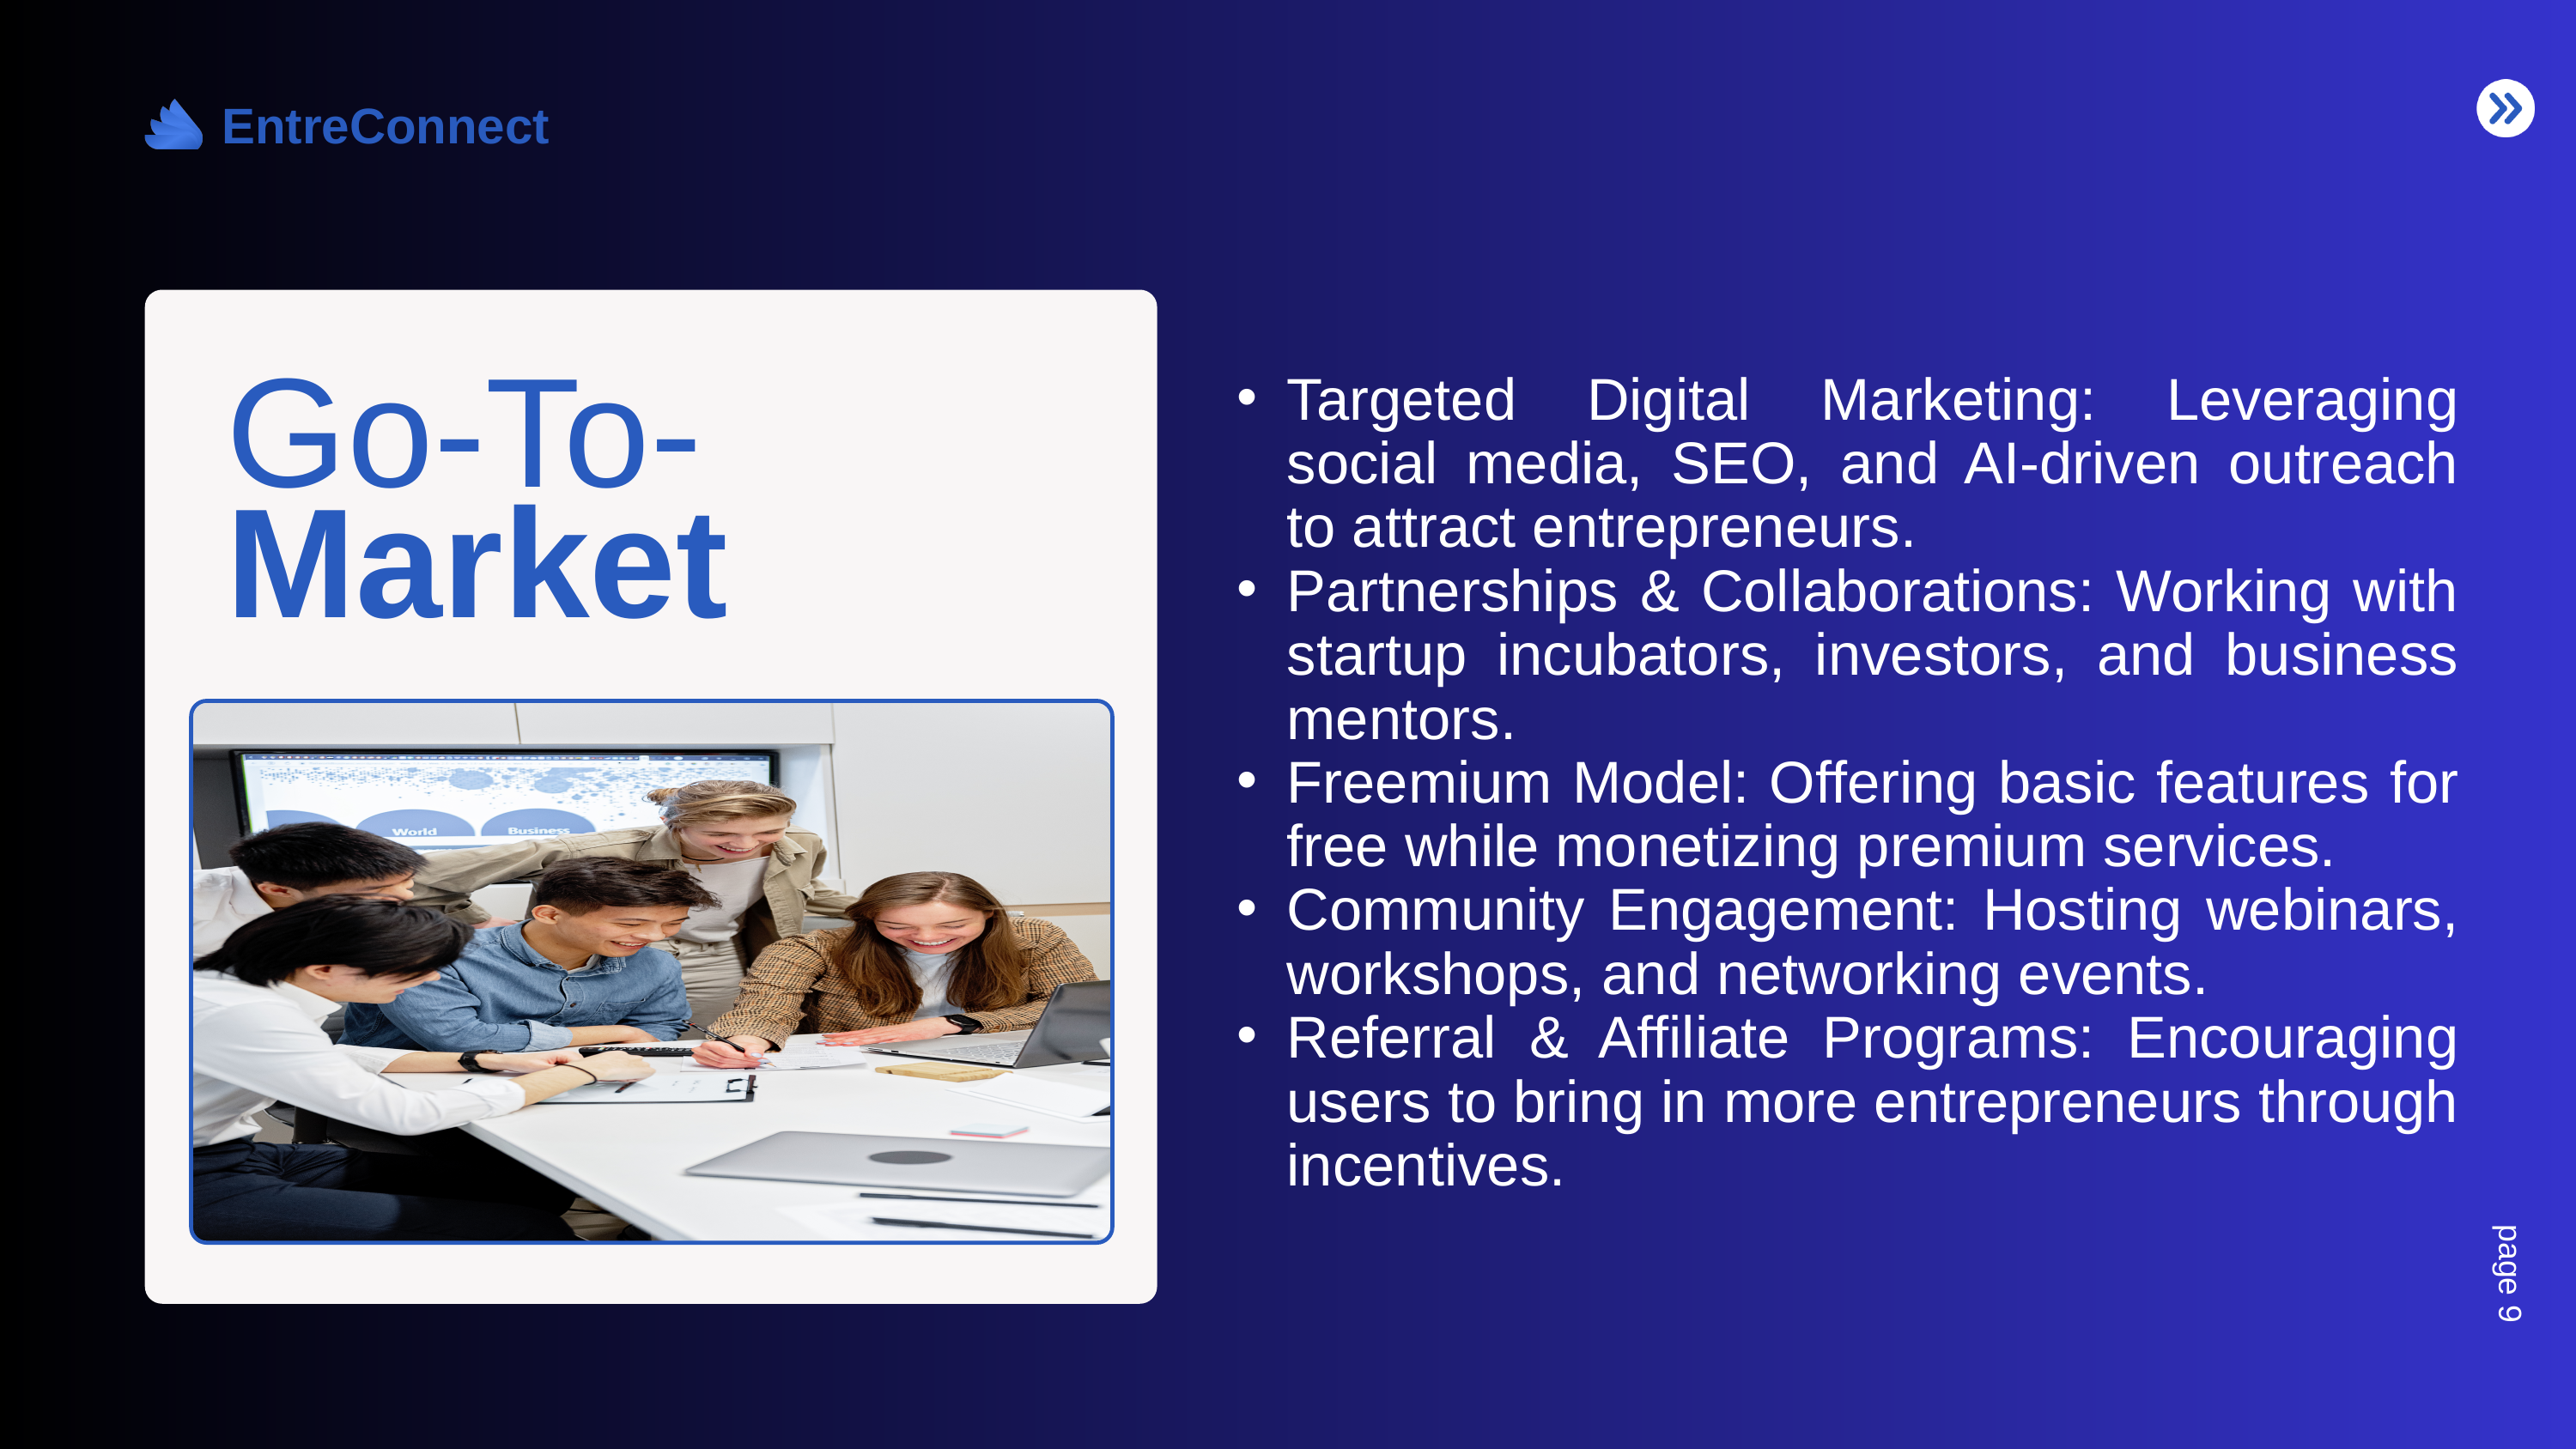

EntreConnect

Go-To-
Targeted Digital Marketing: Leveraging social media, SEO, and AI-driven outreach to attract entrepreneurs.
Partnerships & Collaborations: Working with startup incubators, investors, and business mentors.
Freemium Model: Offering basic features for free while monetizing premium services.
Community Engagement: Hosting webinars, workshops, and networking events.
Referral & Affiliate Programs: Encouraging users to bring in more entrepreneurs through incentives.

Market

page 9